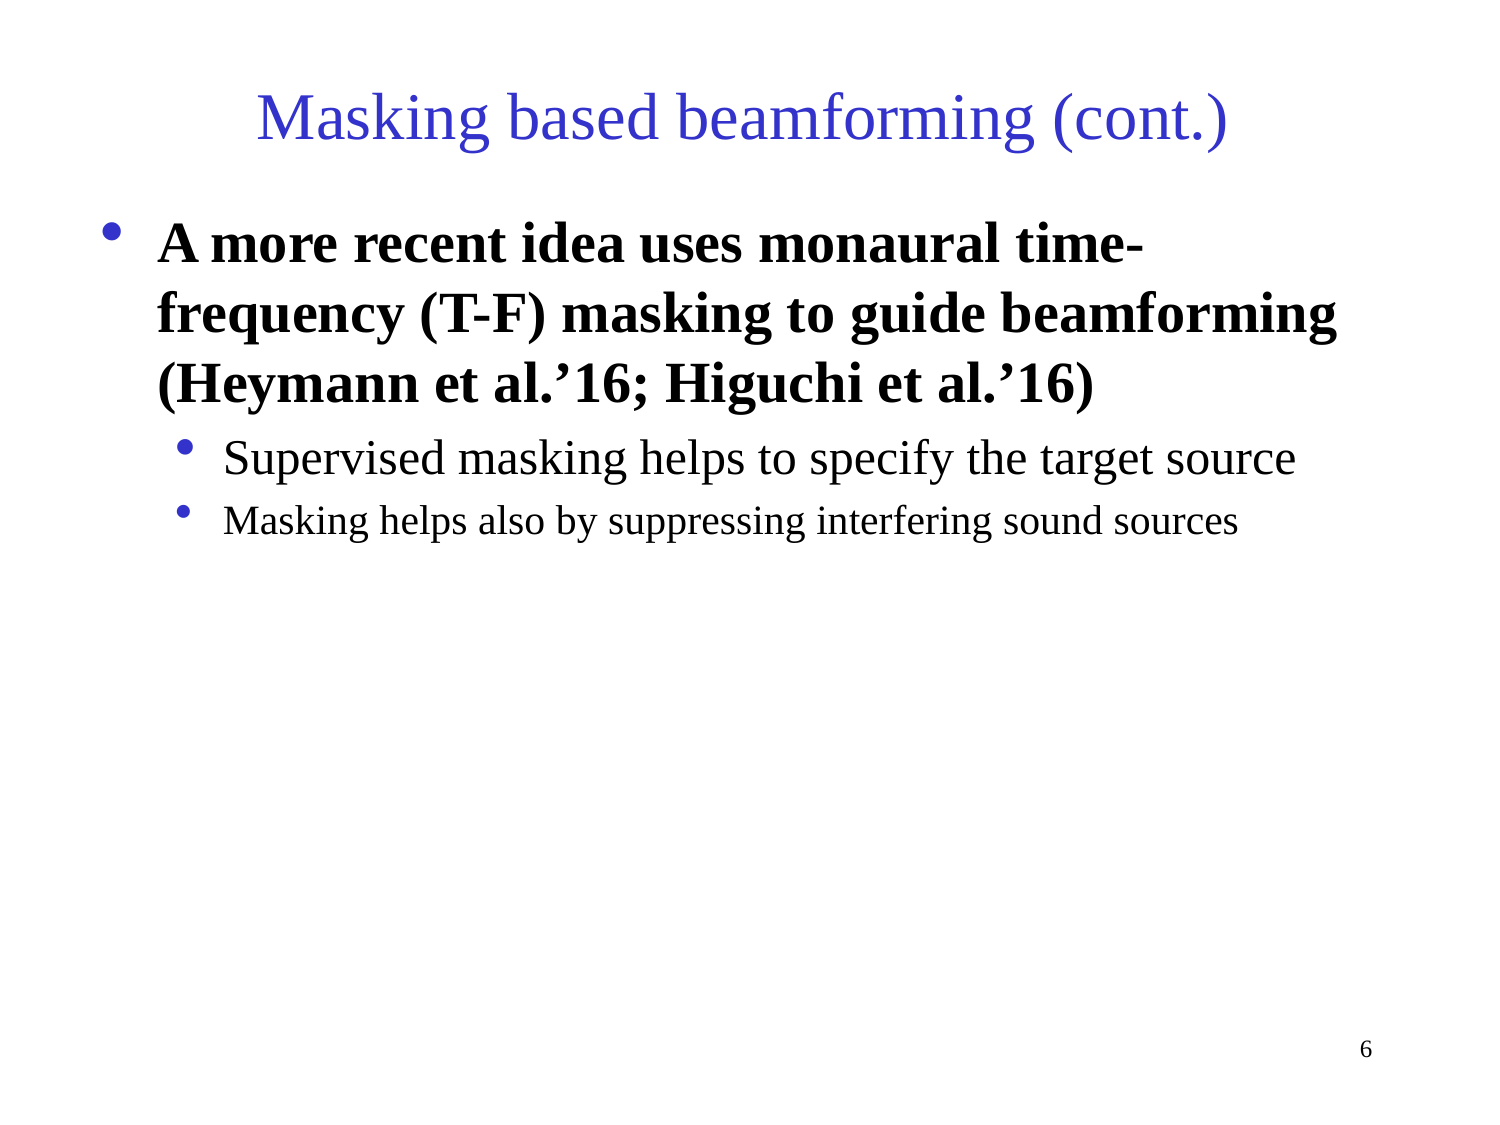

# Masking based beamforming (cont.)
A more recent idea uses monaural time-frequency (T-F) masking to guide beamforming (Heymann et al.’16; Higuchi et al.’16)
Supervised masking helps to specify the target source
Masking helps also by suppressing interfering sound sources
6